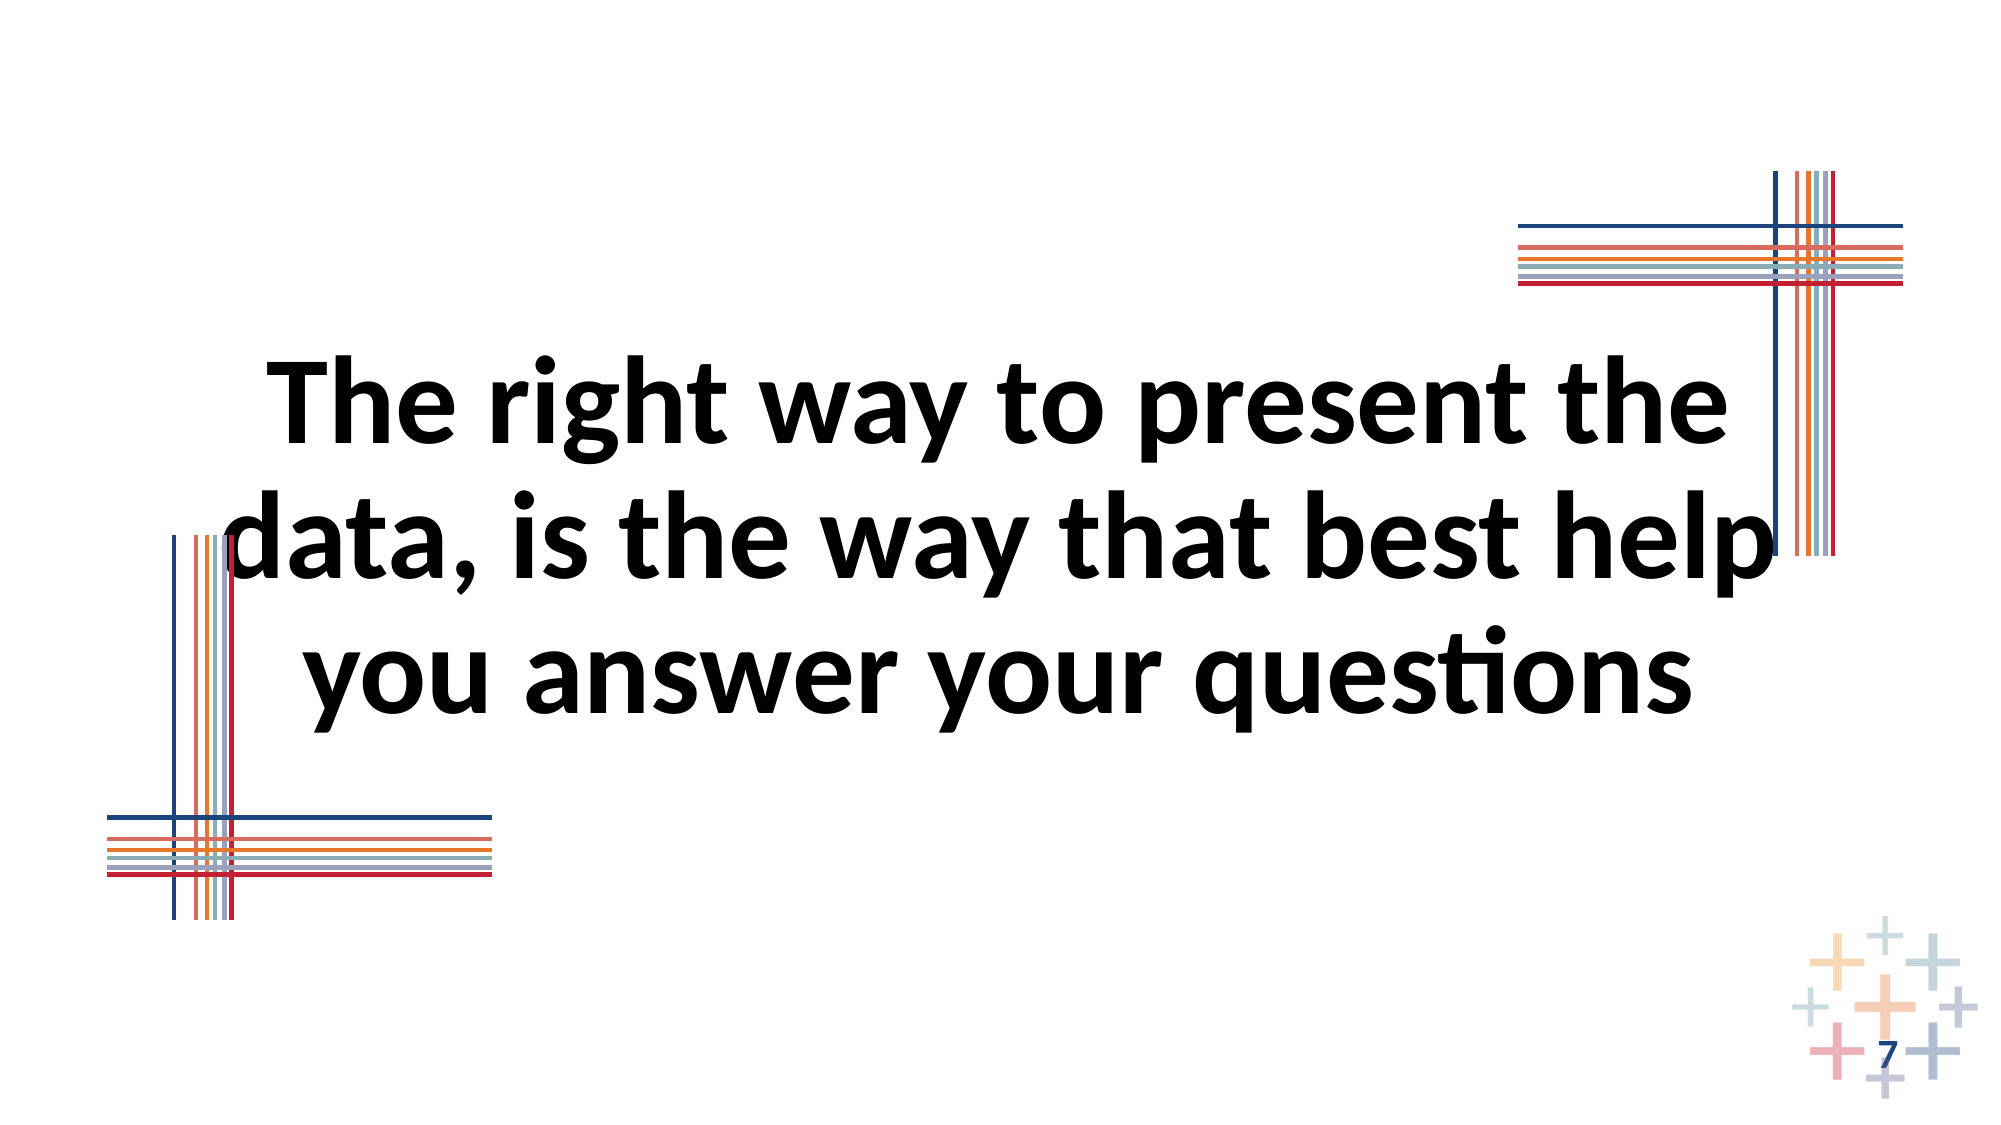

# The right way to present the data, is the way that best help you answer your questions